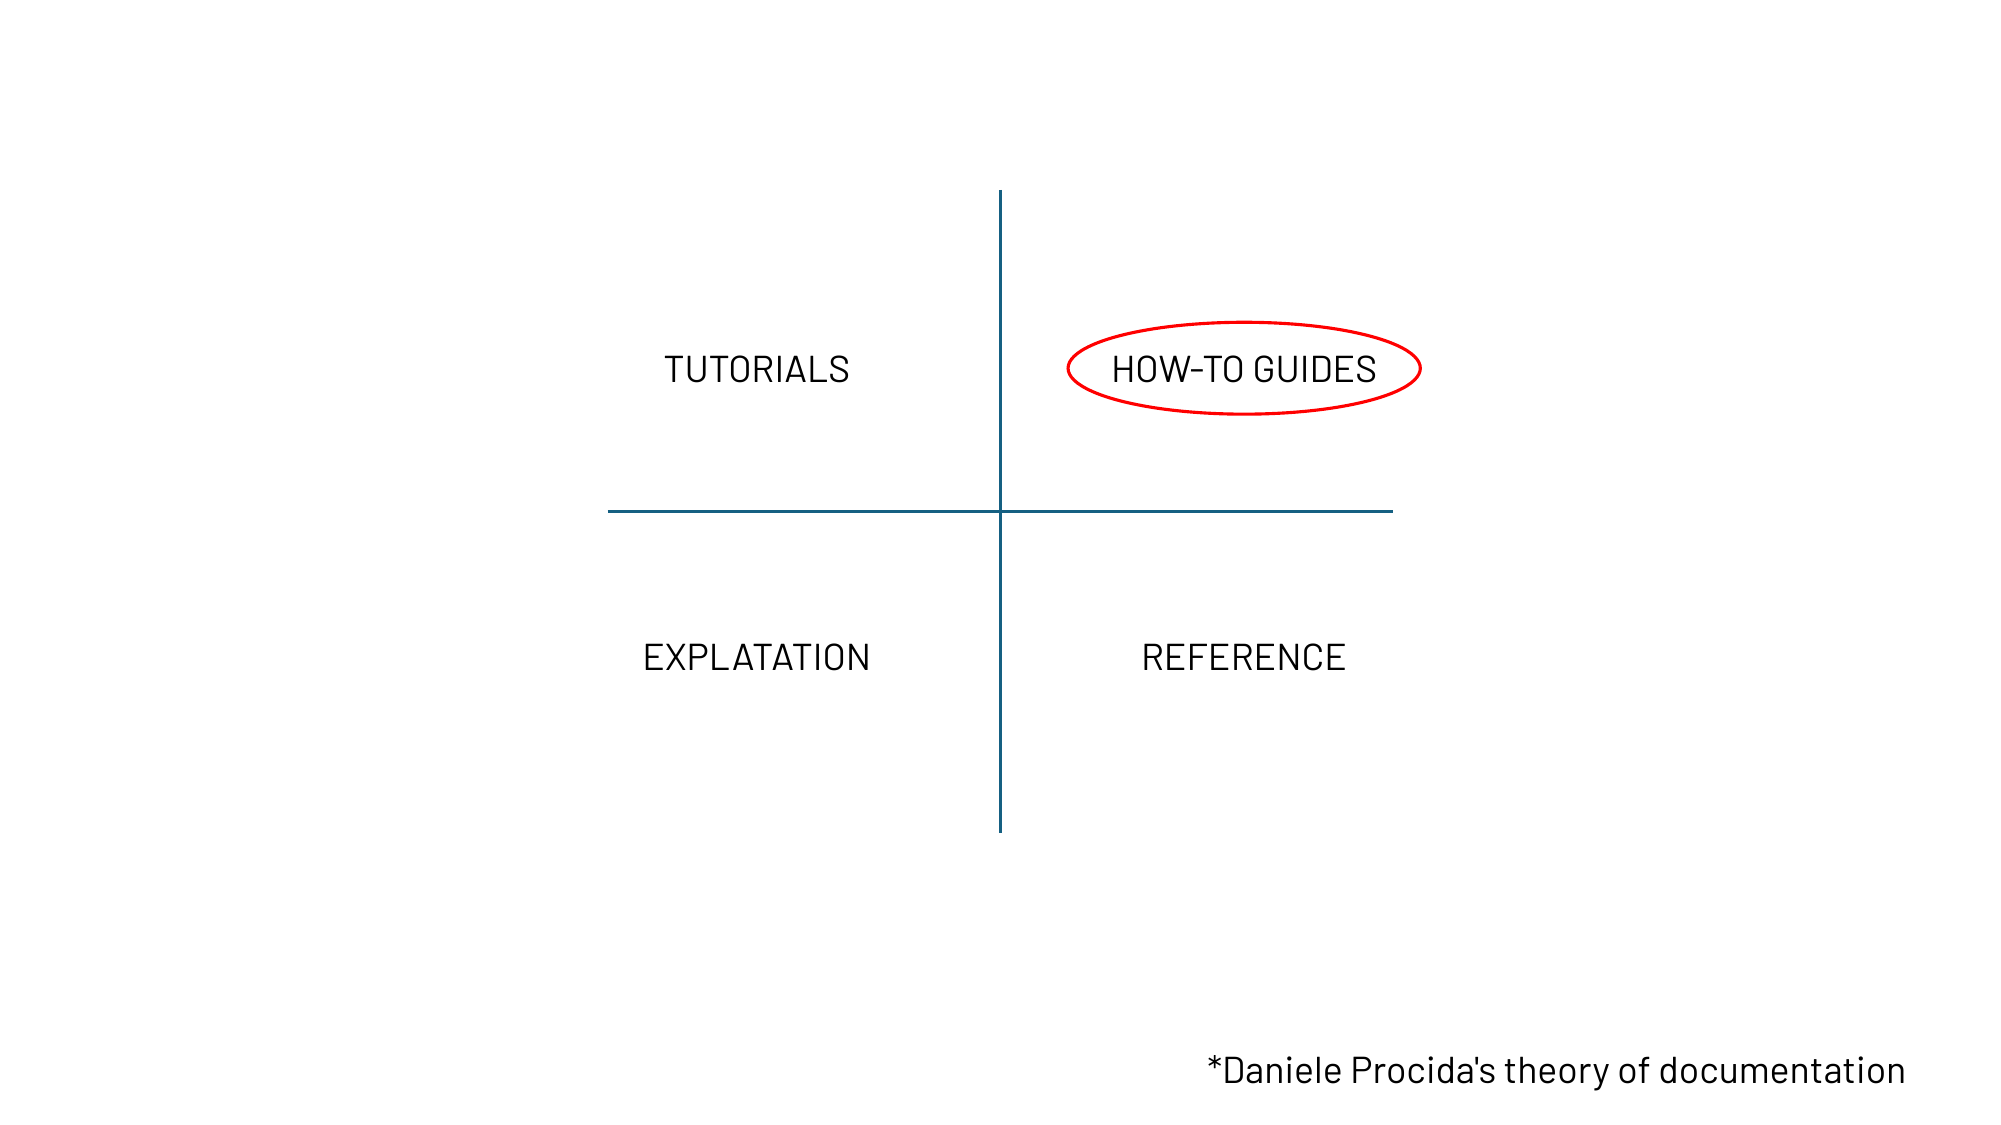

TUTORIALS
HOW-TO GUIDES
EXPLATATION
REFERENCE
 *Daniele Procida's theory of documentation